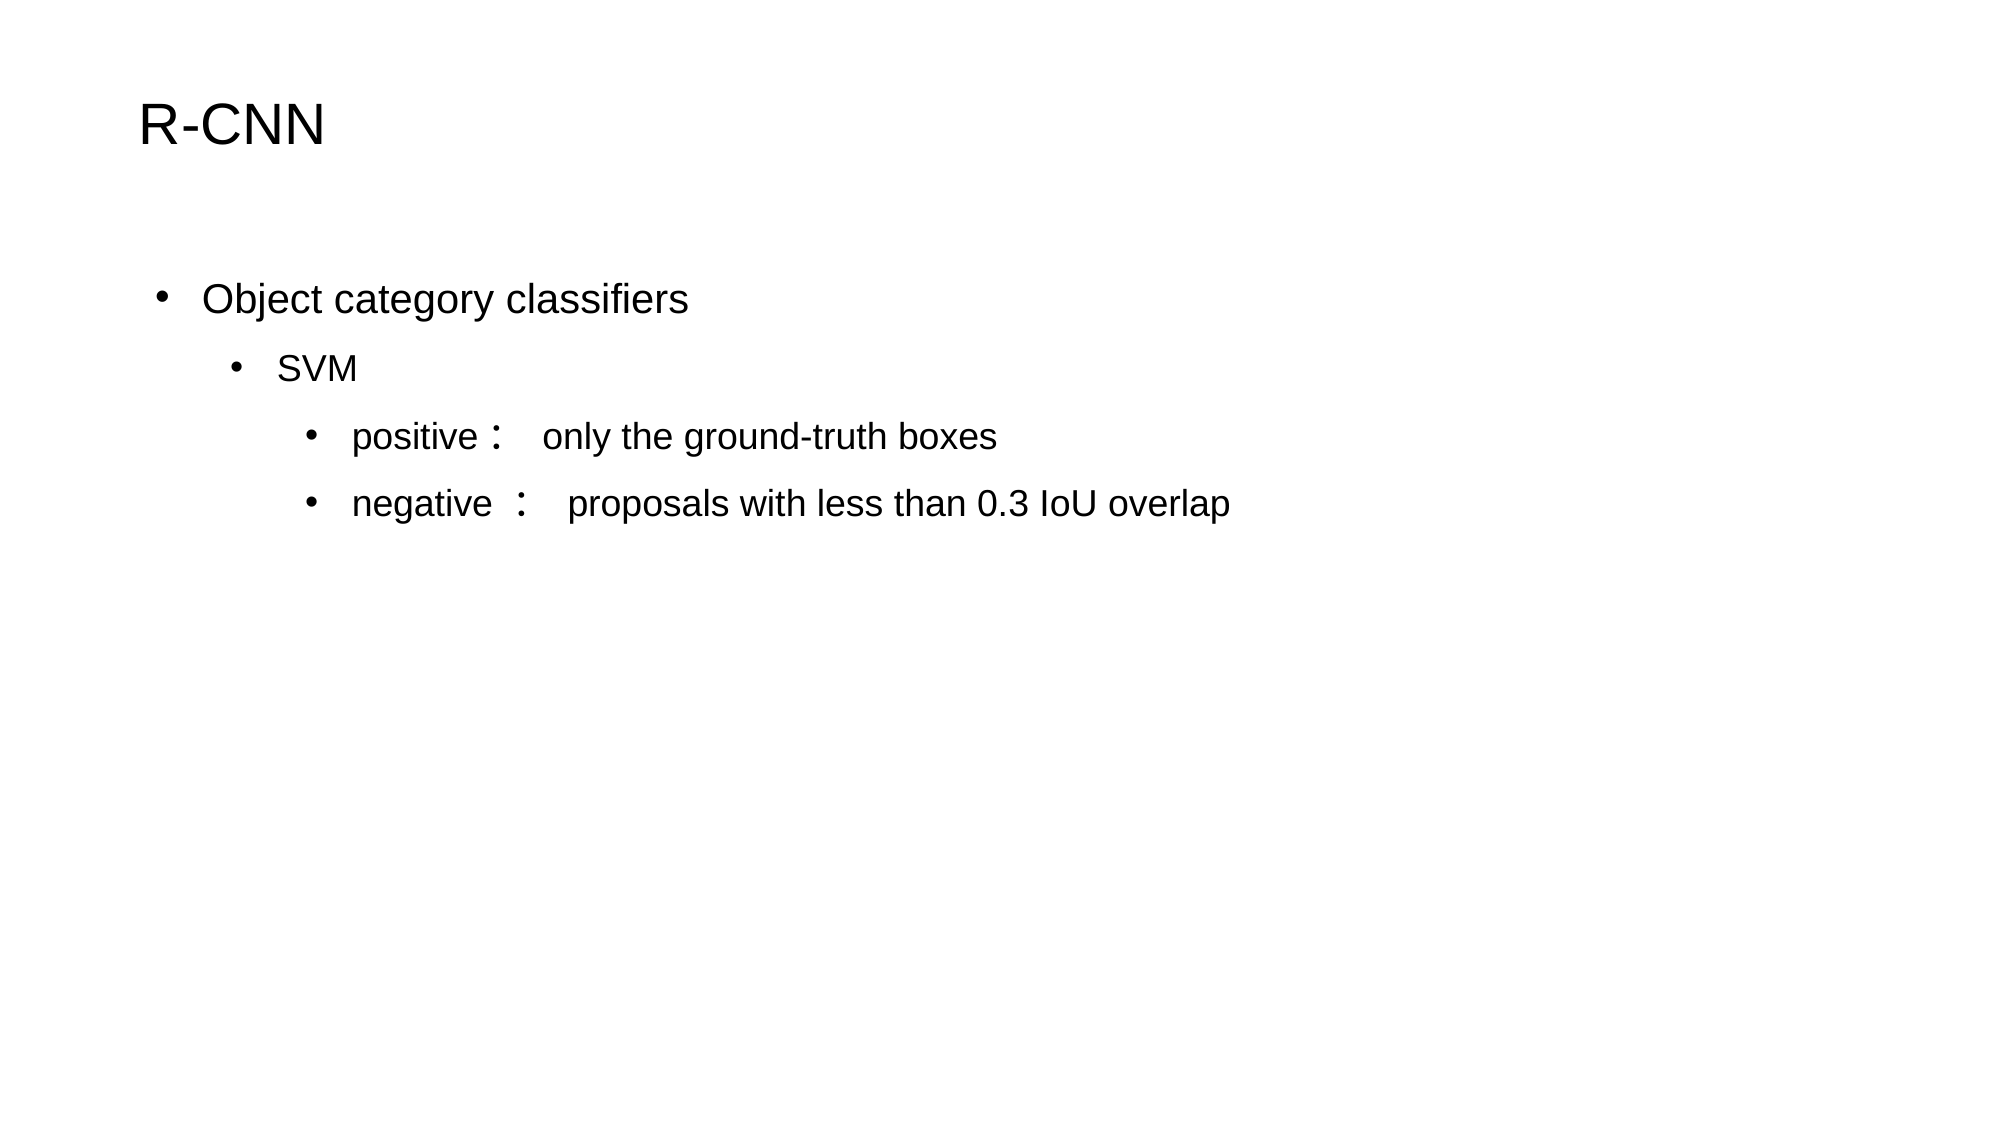

R-CNN
Object category classifiers
SVM
positive： only the ground-truth boxes
negative ： proposals with less than 0.3 IoU overlap